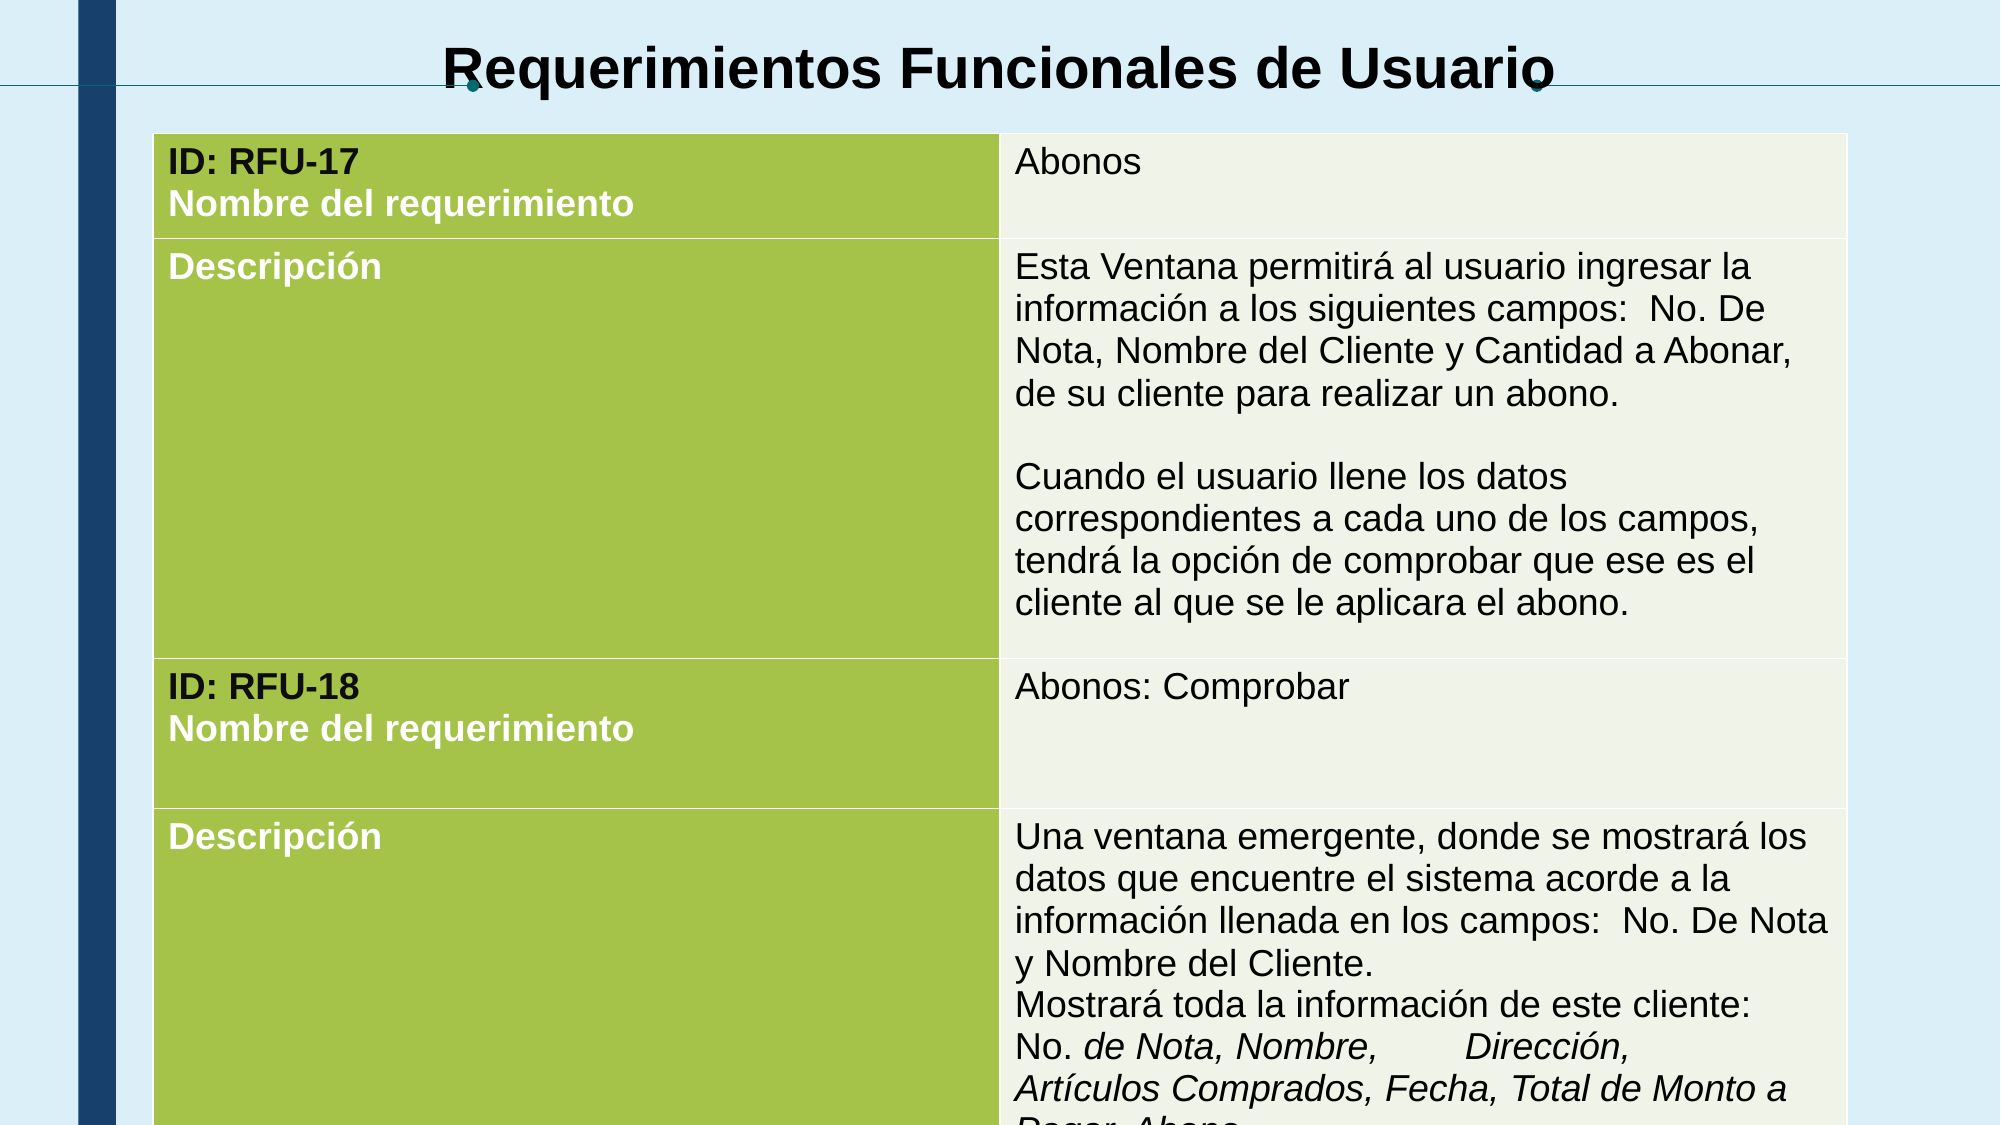

Requerimientos Funcionales de Usuario

| ID: RFU-17 Nombre del requerimiento | Abonos |
| --- | --- |
| Descripción | Esta Ventana permitirá al usuario ingresar la información a los siguientes campos: No. De Nota, Nombre del Cliente y Cantidad a Abonar, de su cliente para realizar un abono. Cuando el usuario llene los datos correspondientes a cada uno de los campos, tendrá la opción de comprobar que ese es el cliente al que se le aplicara el abono. |
| ID: RFU-18 Nombre del requerimiento | Abonos: Comprobar |
| --- | --- |
| Descripción | Una ventana emergente, donde se mostrará los datos que encuentre el sistema acorde a la información llenada en los campos: No. De Nota y Nombre del Cliente. Mostrará toda la información de este cliente: No. de Nota, Nombre, Dirección, Artículos Comprados, Fecha, Total de Monto a Pagar, Abono. |